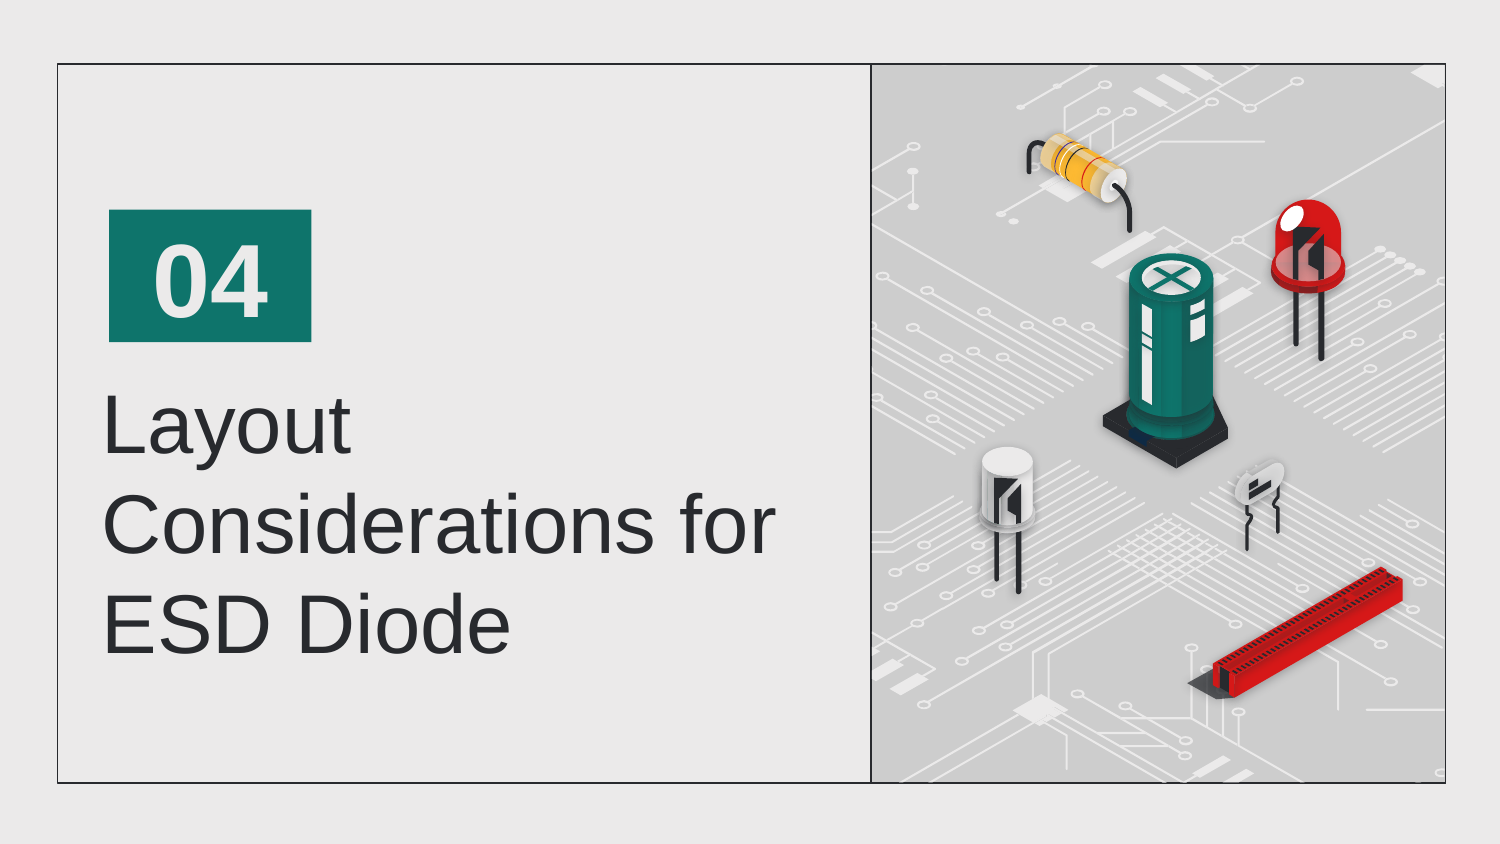

04
# Layout Considerations for  ESD Diode